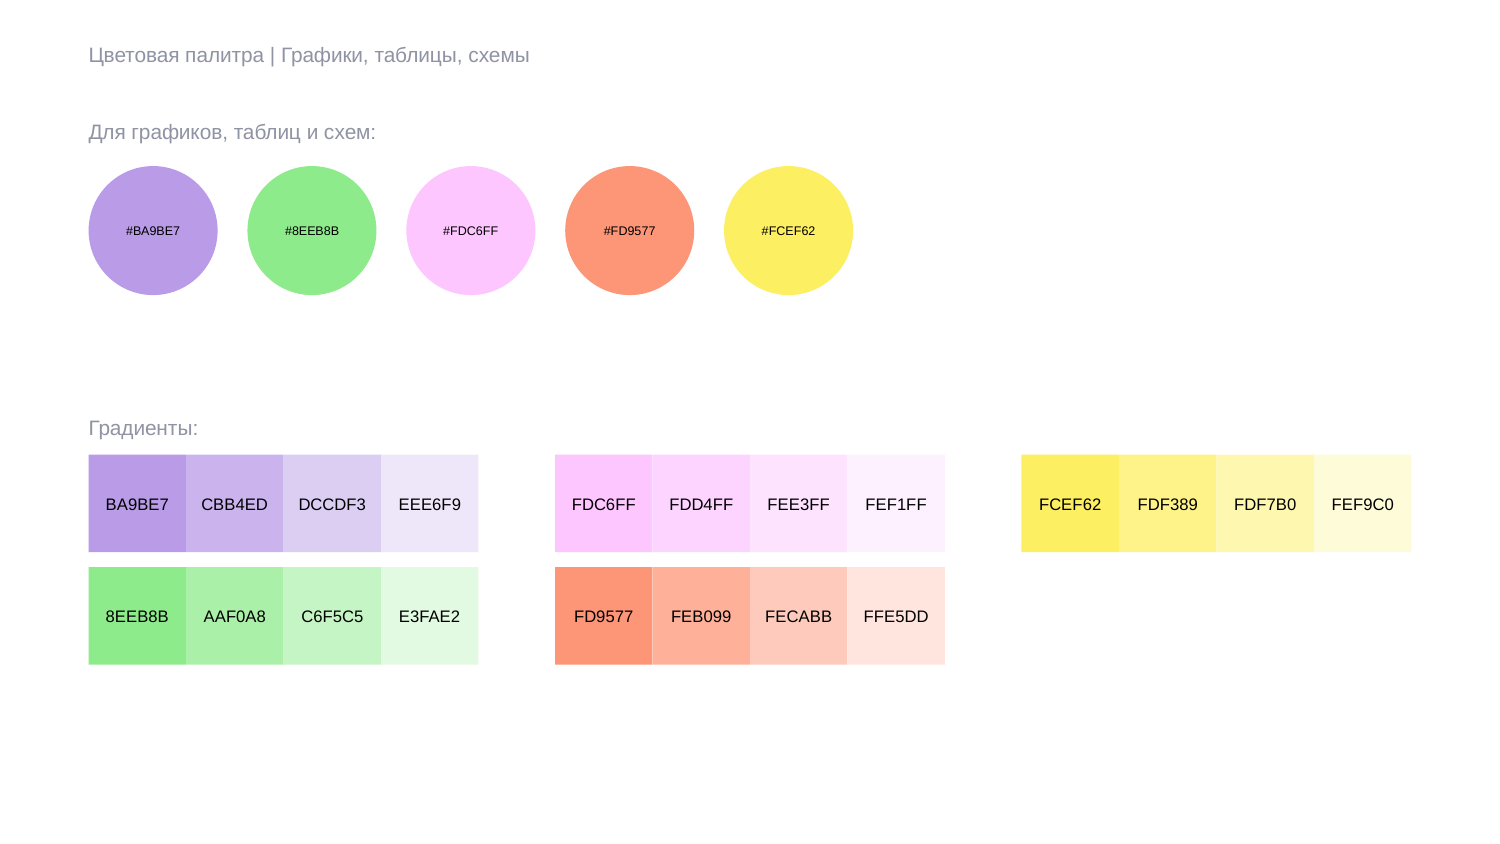

Цветовая палитра | Графики, таблицы, схемы
# Для графиков, таблиц и схем:
#BA9BE7
#8EEB8B
#FDC6FF
#FD9577
#FCEF62
Градиенты:
BA9BE7
CBB4ED
DCCDF3
EEE6F9
FCEF62
FDF389
FDF7B0
FEF9C0
FDC6FF
FDD4FF
FEE3FF
FEF1FF
8EEB8B
AAF0A8
C6F5C5
E3FAE2
FD9577
FEB099
FECABB
FFE5DD